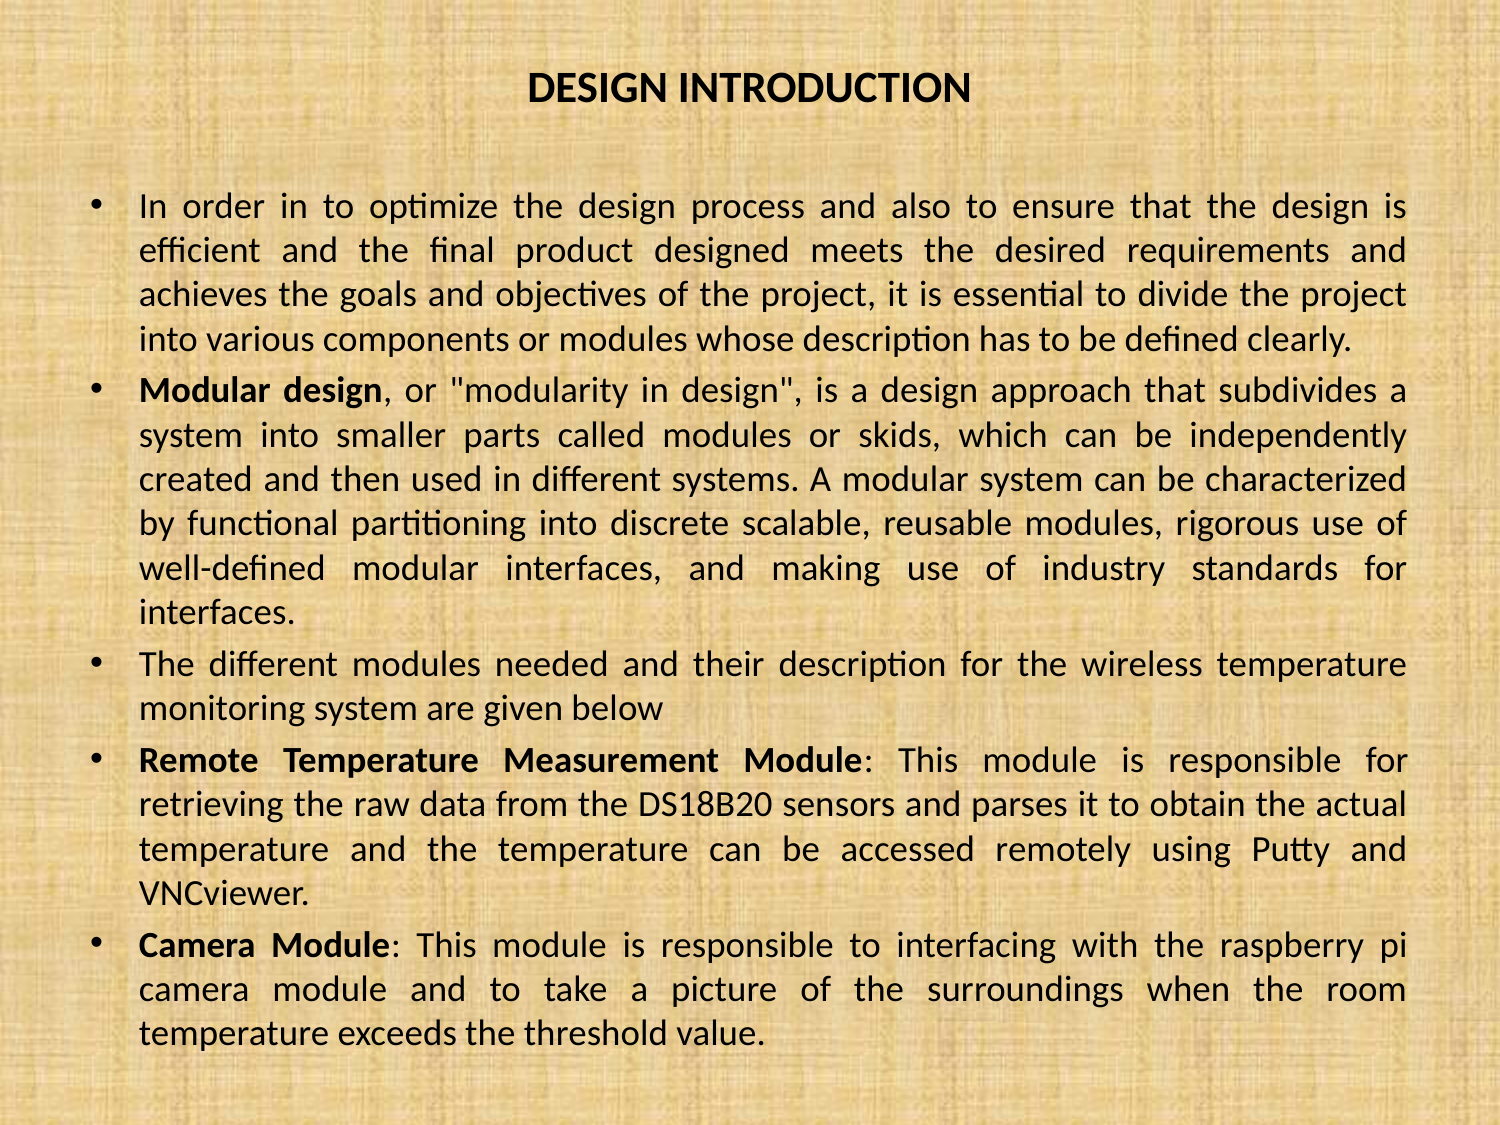

DESIGN INTRODUCTION

In order in to optimize the design process and also to ensure that the design is efficient and the final product designed meets the desired requirements and achieves the goals and objectives of the project, it is essential to divide the project into various components or modules whose description has to be defined clearly.
Modular design, or "modularity in design", is a design approach that subdivides a system into smaller parts called modules or skids, which can be independently created and then used in different systems. A modular system can be characterized by functional partitioning into discrete scalable, reusable modules, rigorous use of well-defined modular interfaces, and making use of industry standards for interfaces.
The different modules needed and their description for the wireless temperature monitoring system are given below
Remote Temperature Measurement Module: This module is responsible for retrieving the raw data from the DS18B20 sensors and parses it to obtain the actual temperature and the temperature can be accessed remotely using Putty and VNCviewer.
Camera Module: This module is responsible to interfacing with the raspberry pi camera module and to take a picture of the surroundings when the room temperature exceeds the threshold value.